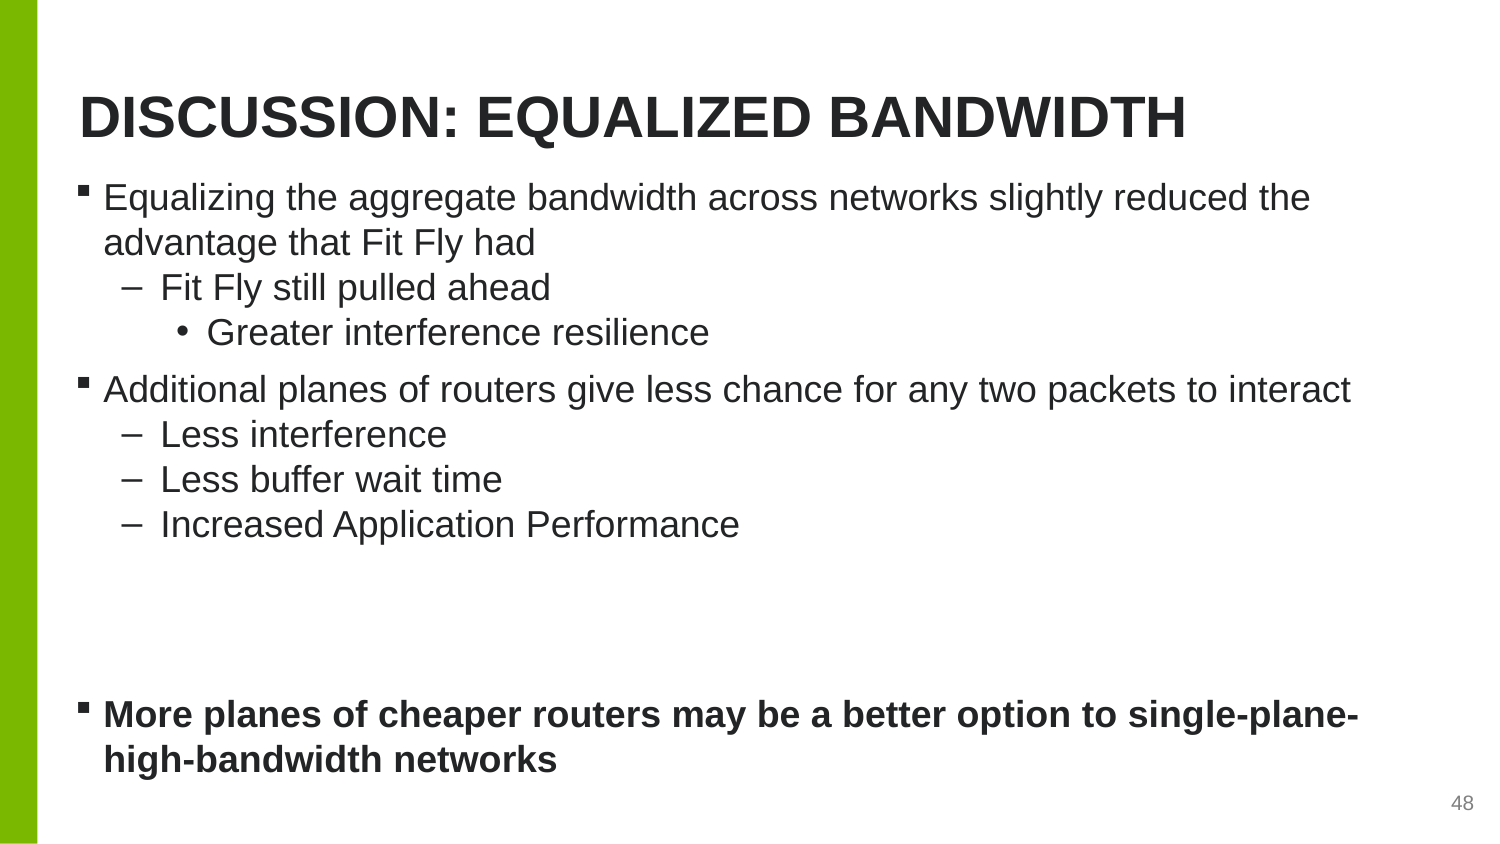

# Discussion: Equalized Bandwidth
Equalizing the aggregate bandwidth across networks slightly reduced the advantage that Fit Fly had
Fit Fly still pulled ahead
Greater interference resilience
Additional planes of routers give less chance for any two packets to interact
Less interference
Less buffer wait time
Increased Application Performance

More planes of cheaper routers may be a better option to single-plane-high-bandwidth networks
48